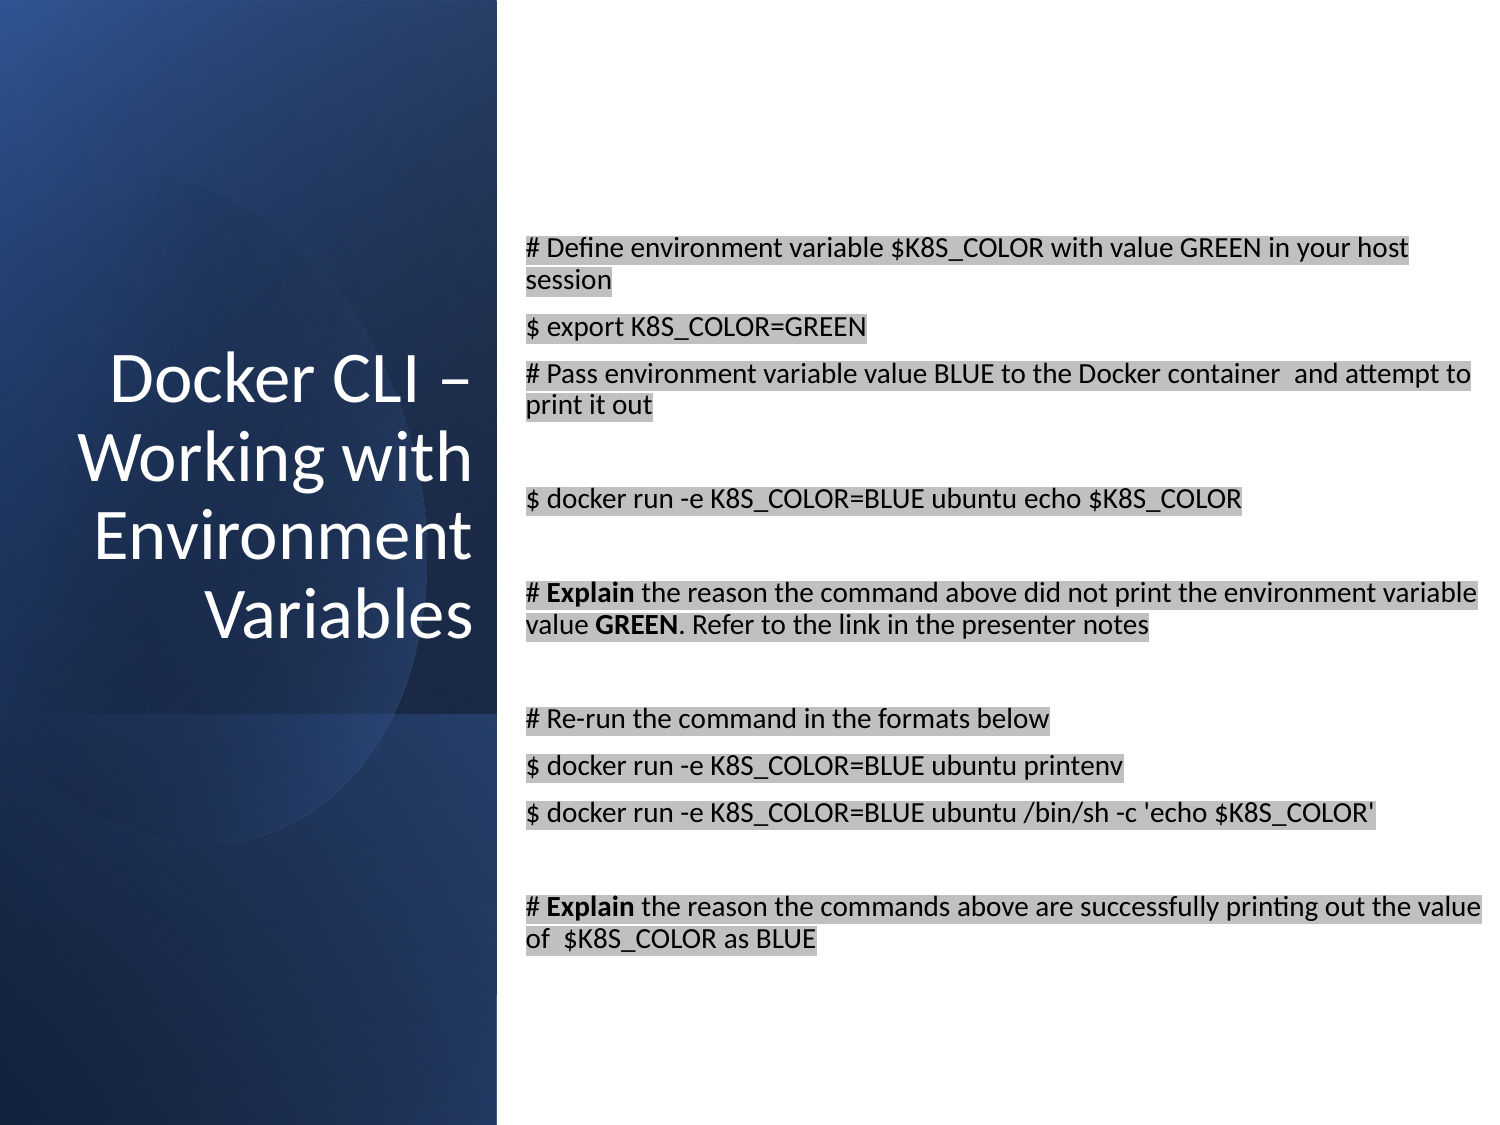

# Define environment variable $K8S_COLOR with value GREEN in your host session
$ export K8S_COLOR=GREEN
# Pass environment variable value BLUE to the Docker container  and attempt to print it out

$ docker run -e K8S_COLOR=BLUE ubuntu echo $K8S_COLOR

# Explain the reason the command above did not print the environment variable value GREEN. Refer to the link in the presenter notes

# Re-run the command in the formats below
$ docker run -e K8S_COLOR=BLUE ubuntu printenv
$ docker run -e K8S_COLOR=BLUE ubuntu /bin/sh -c 'echo $K8S_COLOR'

# Explain the reason the commands above are successfully printing out the value of  $K8S_COLOR as BLUE
# Docker CLI – Working with Environment Variables